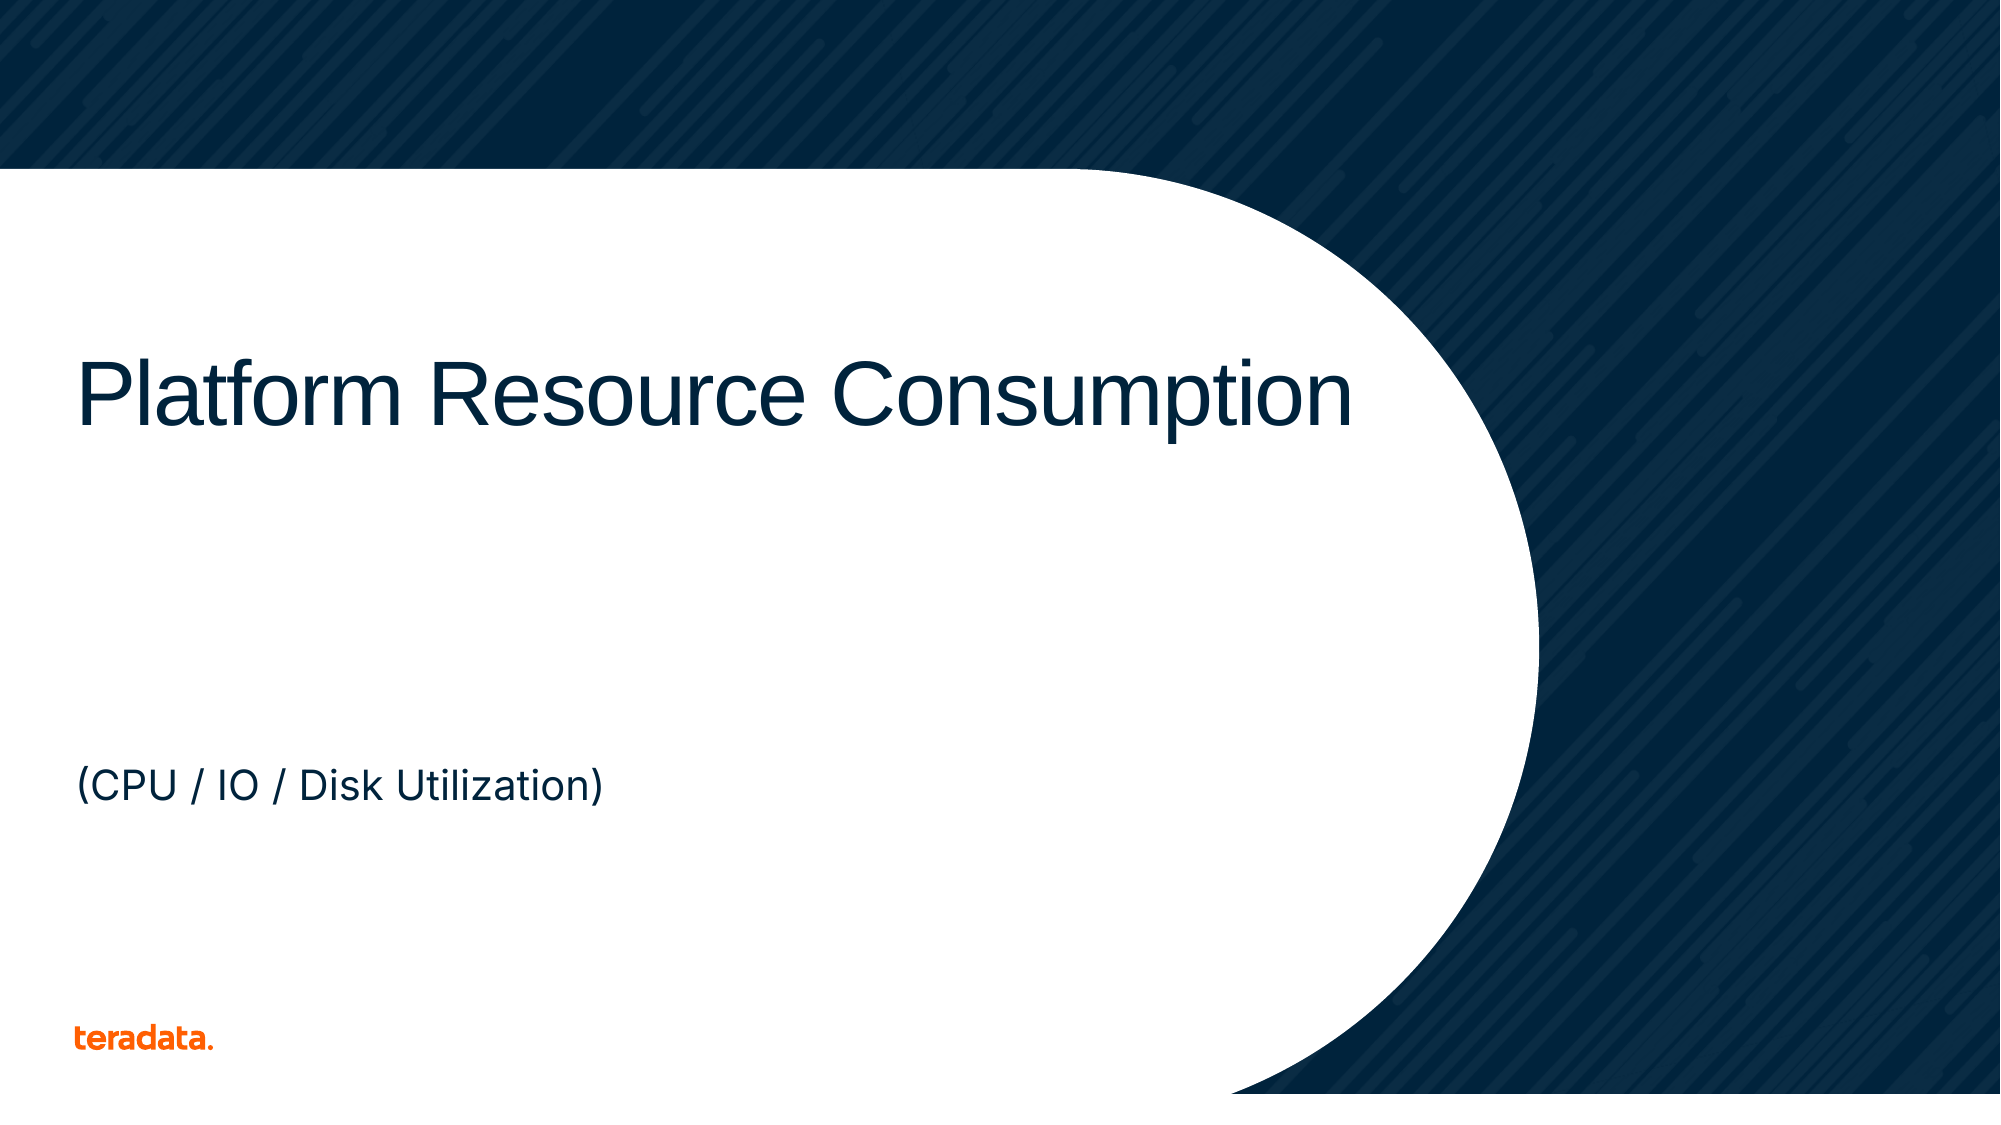

# Platform Resource Consumption
(CPU / IO / Disk Utilization)